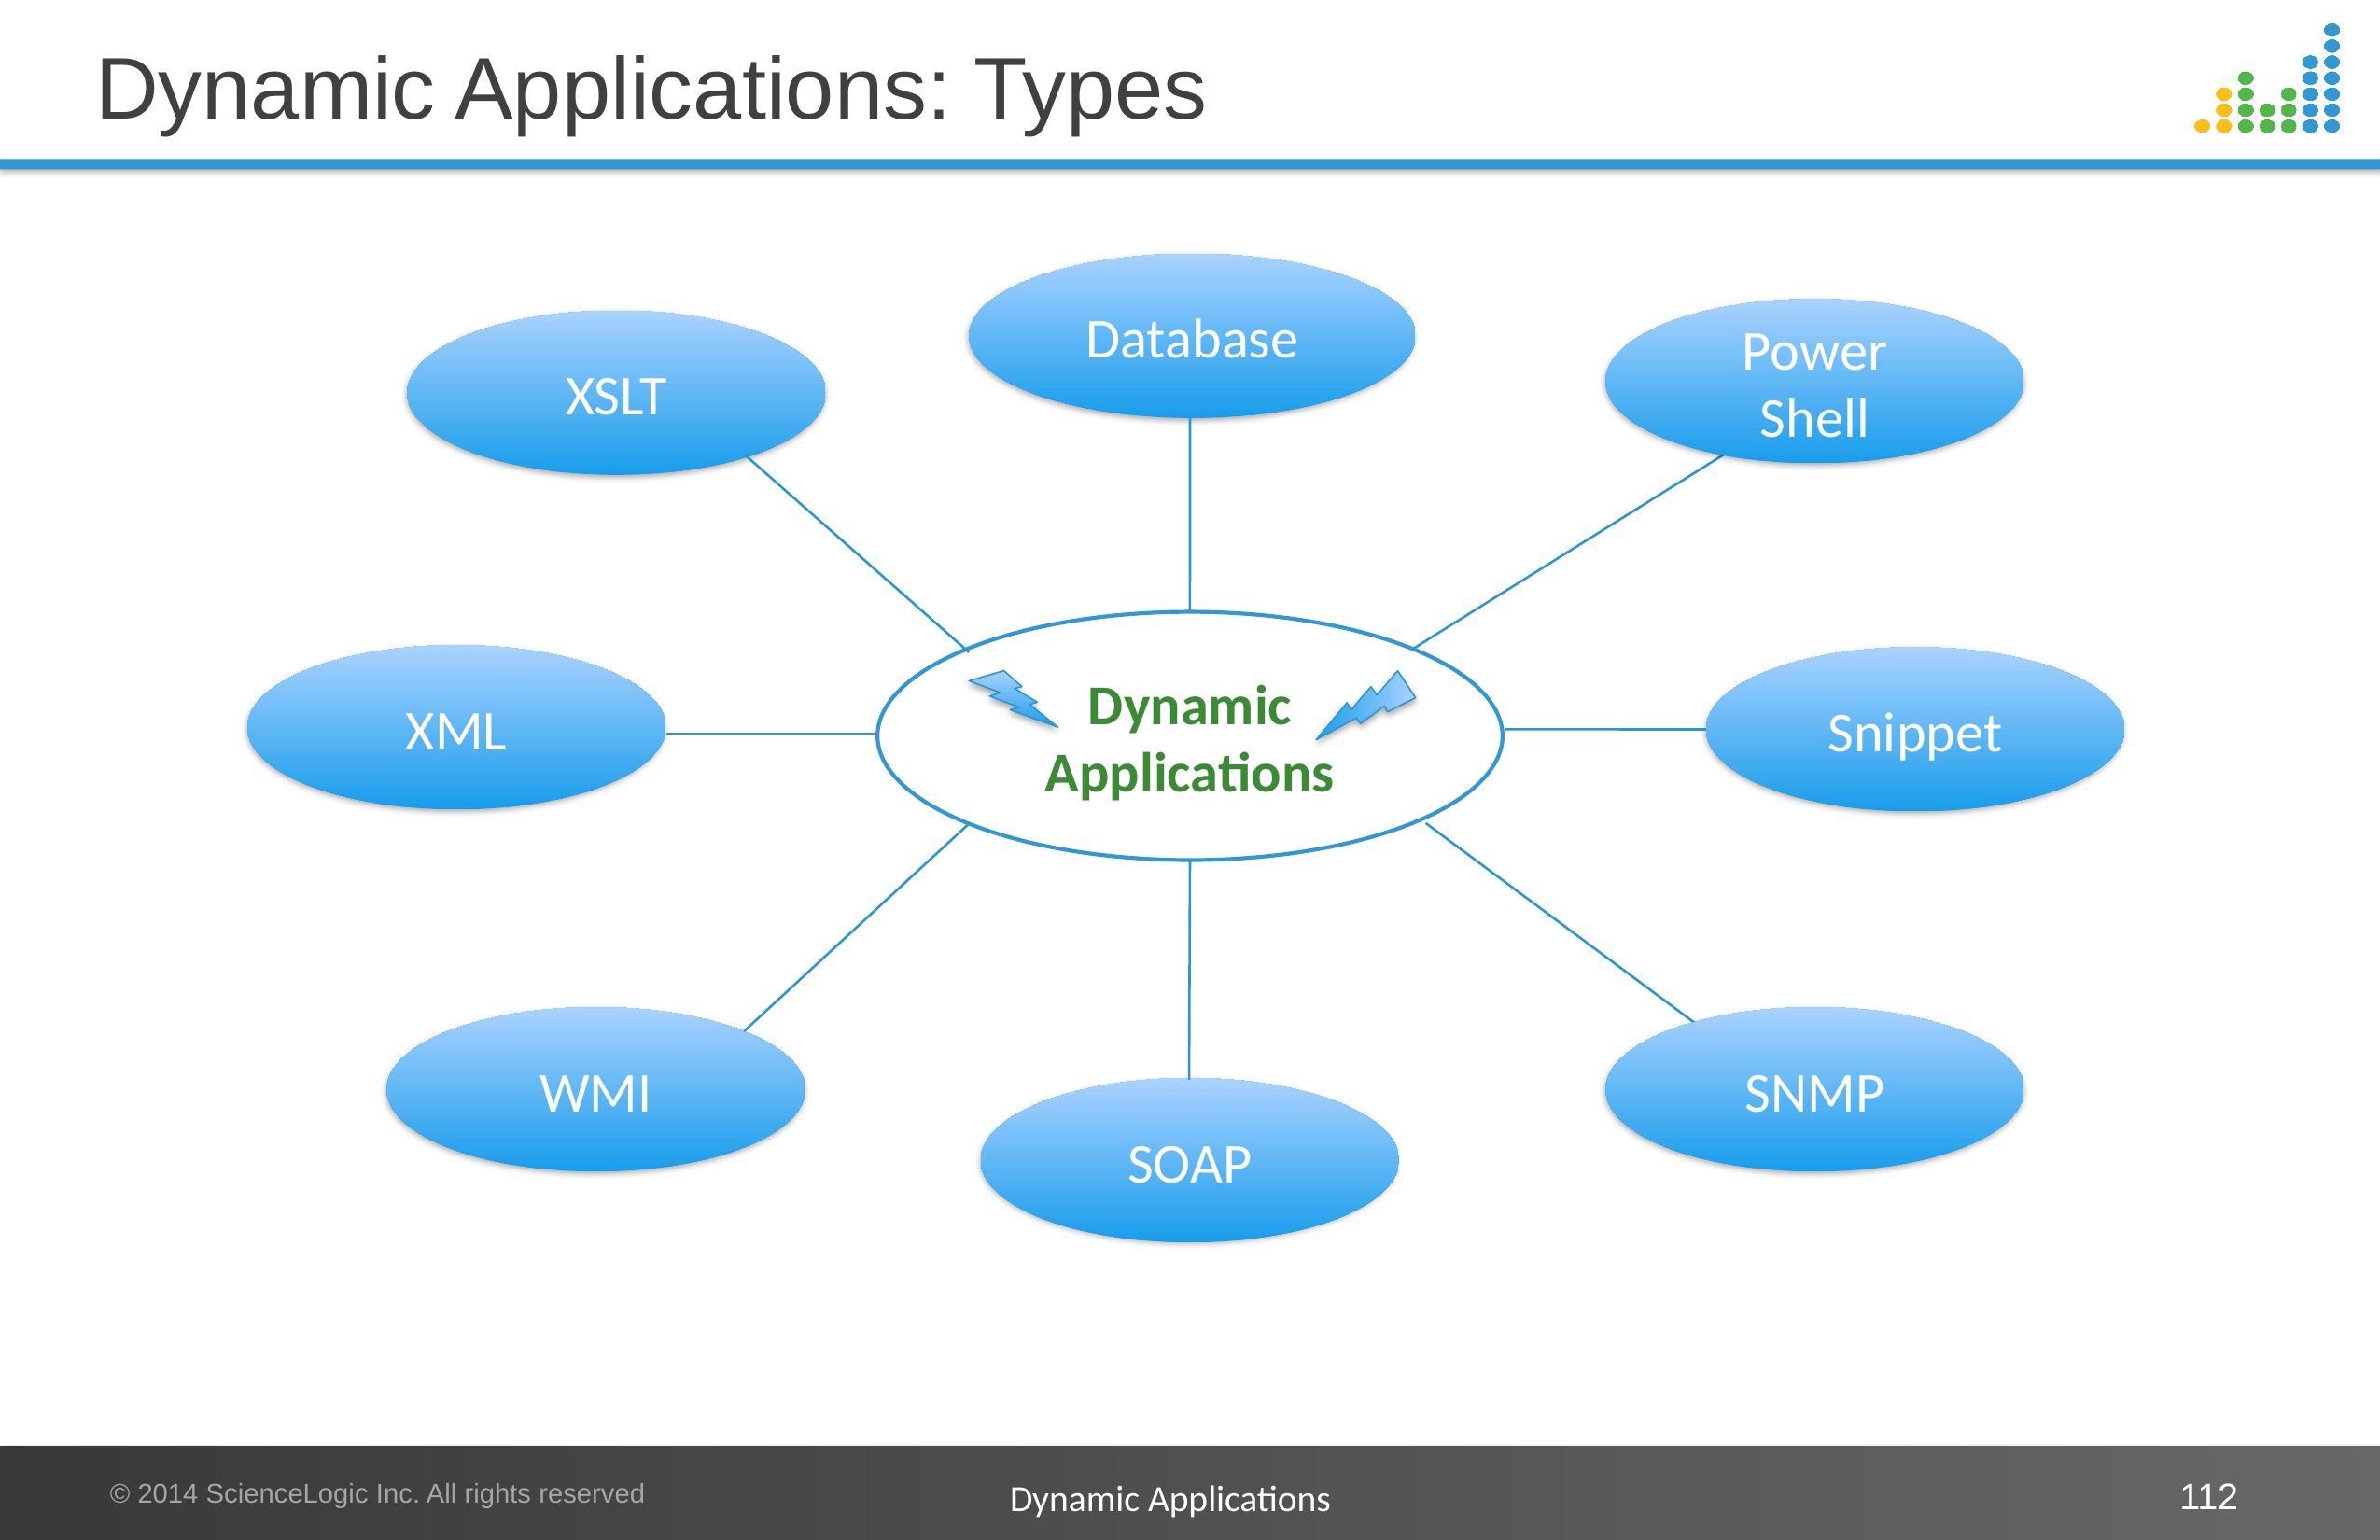

# Dynamic Applications: Types
Database
Power Shell
XSLT
Dynamic Applications
XML
Snippet

WMI
SNMP
SOAP
Dynamic Applications
112